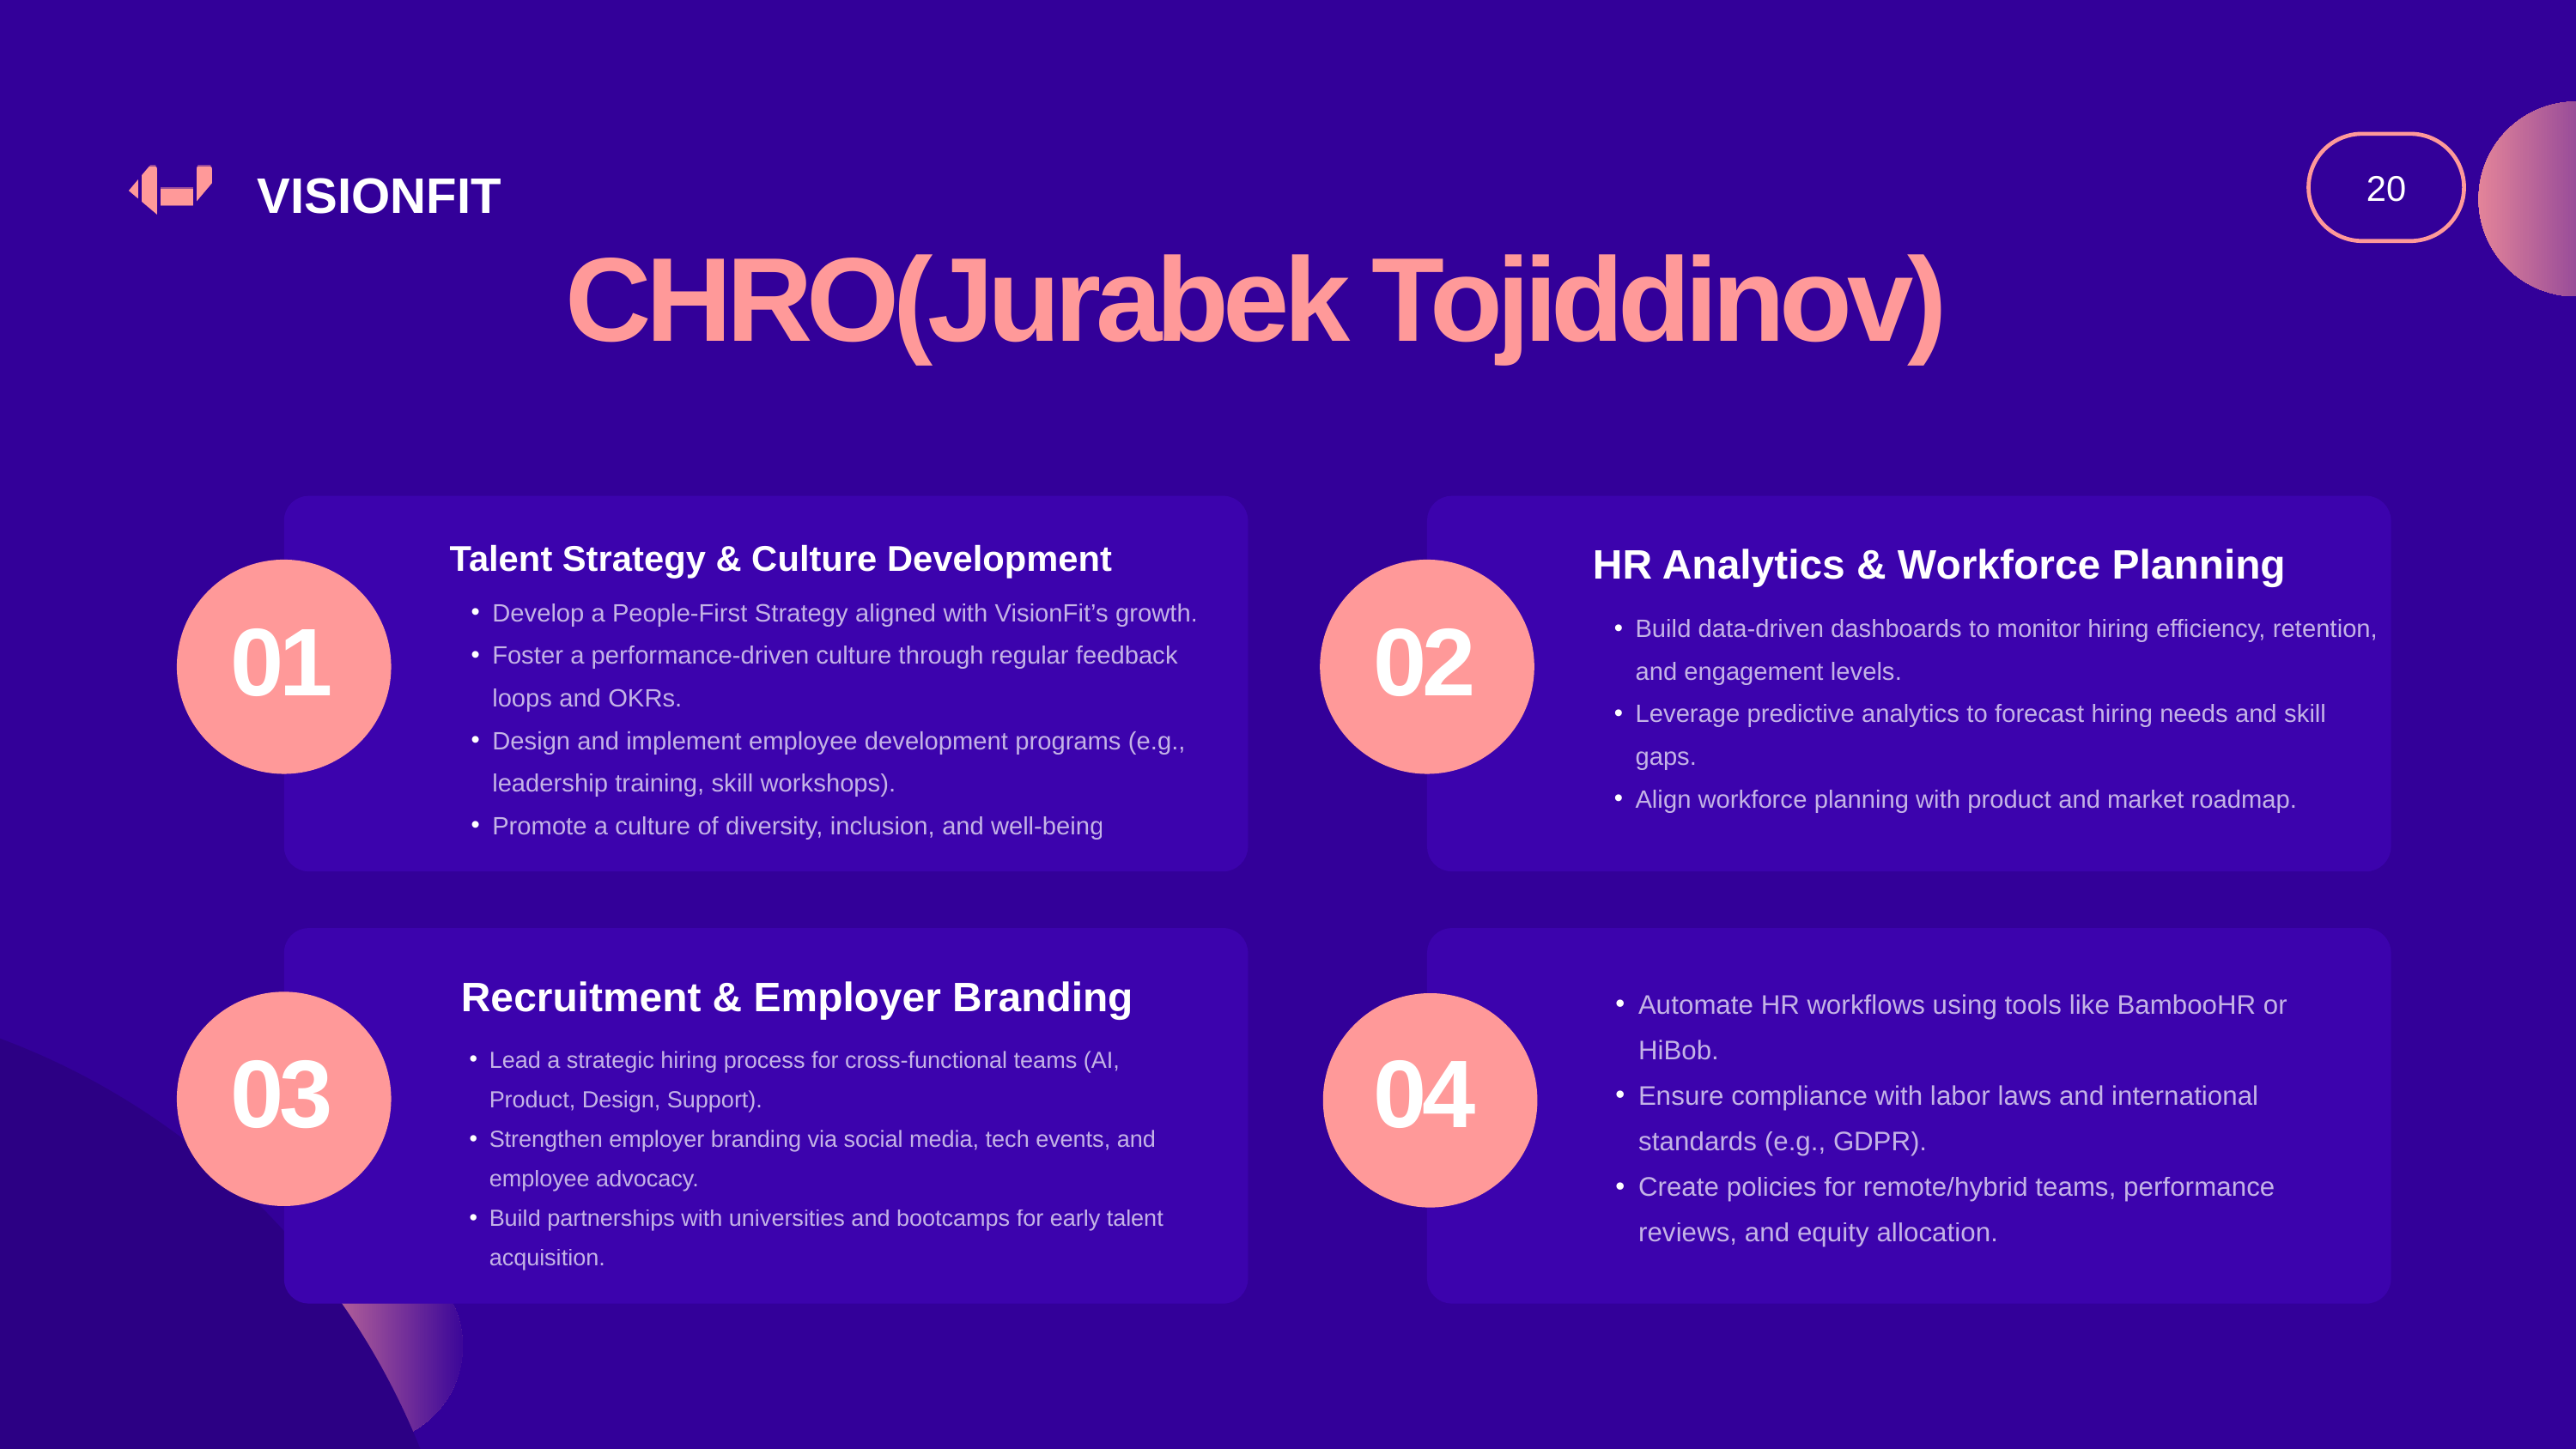

20
VISIONFIT
CHRO(Jurabek Tojiddinov)

Talent Strategy & Culture Development
HR Analytics & Workforce Planning

Develop a People-First Strategy aligned with VisionFit’s growth.
Foster a performance-driven culture through regular feedback loops and OKRs.
Design and implement employee development programs (e.g., leadership training, skill workshops).
Promote a culture of diversity, inclusion, and well-being

Build data-driven dashboards to monitor hiring efficiency, retention, and engagement levels.
Leverage predictive analytics to forecast hiring needs and skill gaps.
Align workforce planning with product and market roadmap.

01
02

 Recruitment & Employer Branding
Automate HR workflows using tools like BambooHR or HiBob.
Ensure compliance with labor laws and international standards (e.g., GDPR).
Create policies for remote/hybrid teams, performance reviews, and equity allocation.

Lead a strategic hiring process for cross-functional teams (AI, Product, Design, Support).
Strengthen employer branding via social media, tech events, and employee advocacy.
Build partnerships with universities and bootcamps for early talent acquisition.

03
04